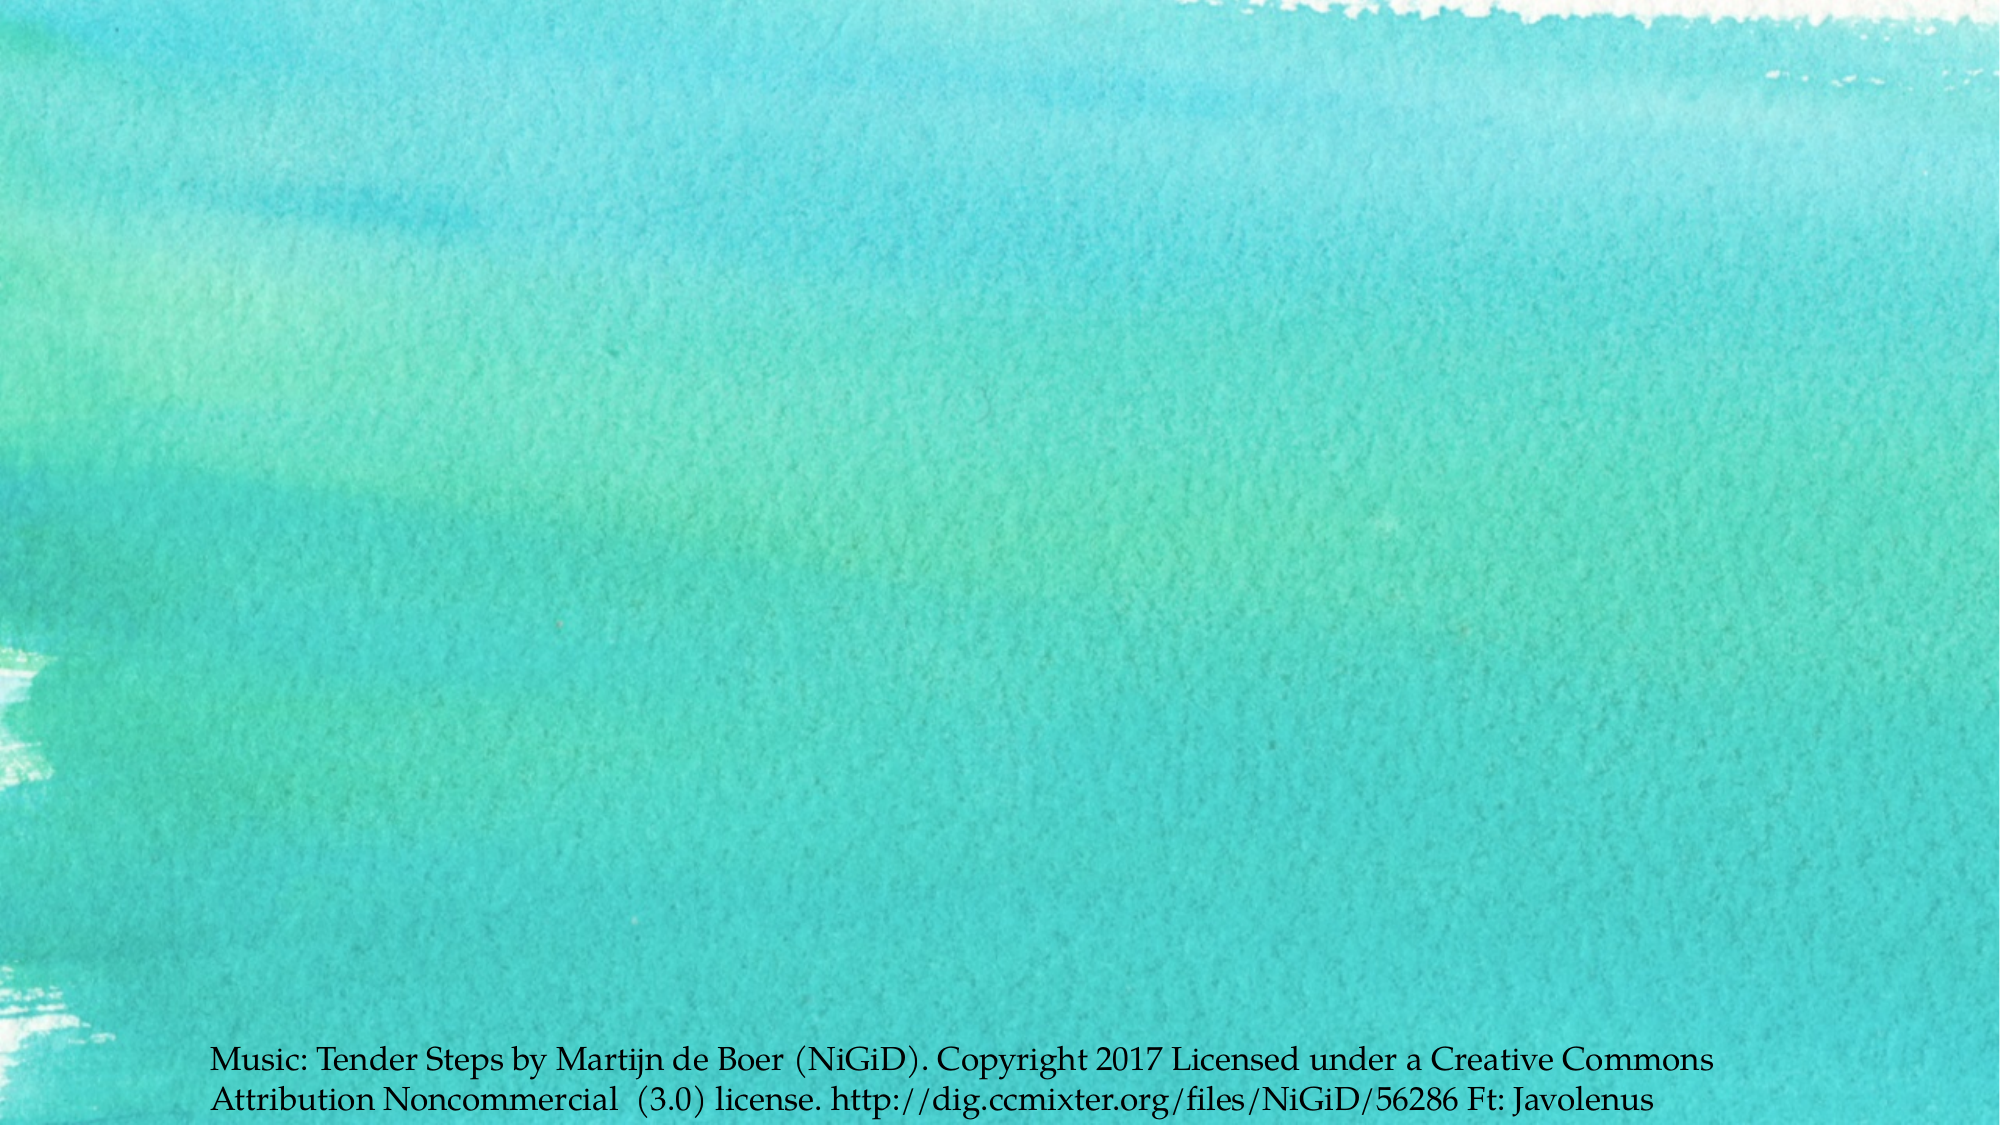

# End
Music: Tender Steps by Martijn de Boer (NiGiD). Copyright 2017 Licensed under a Creative Commons Attribution Noncommercial  (3.0) license. http://dig.ccmixter.org/files/NiGiD/56286 Ft: Javolenus